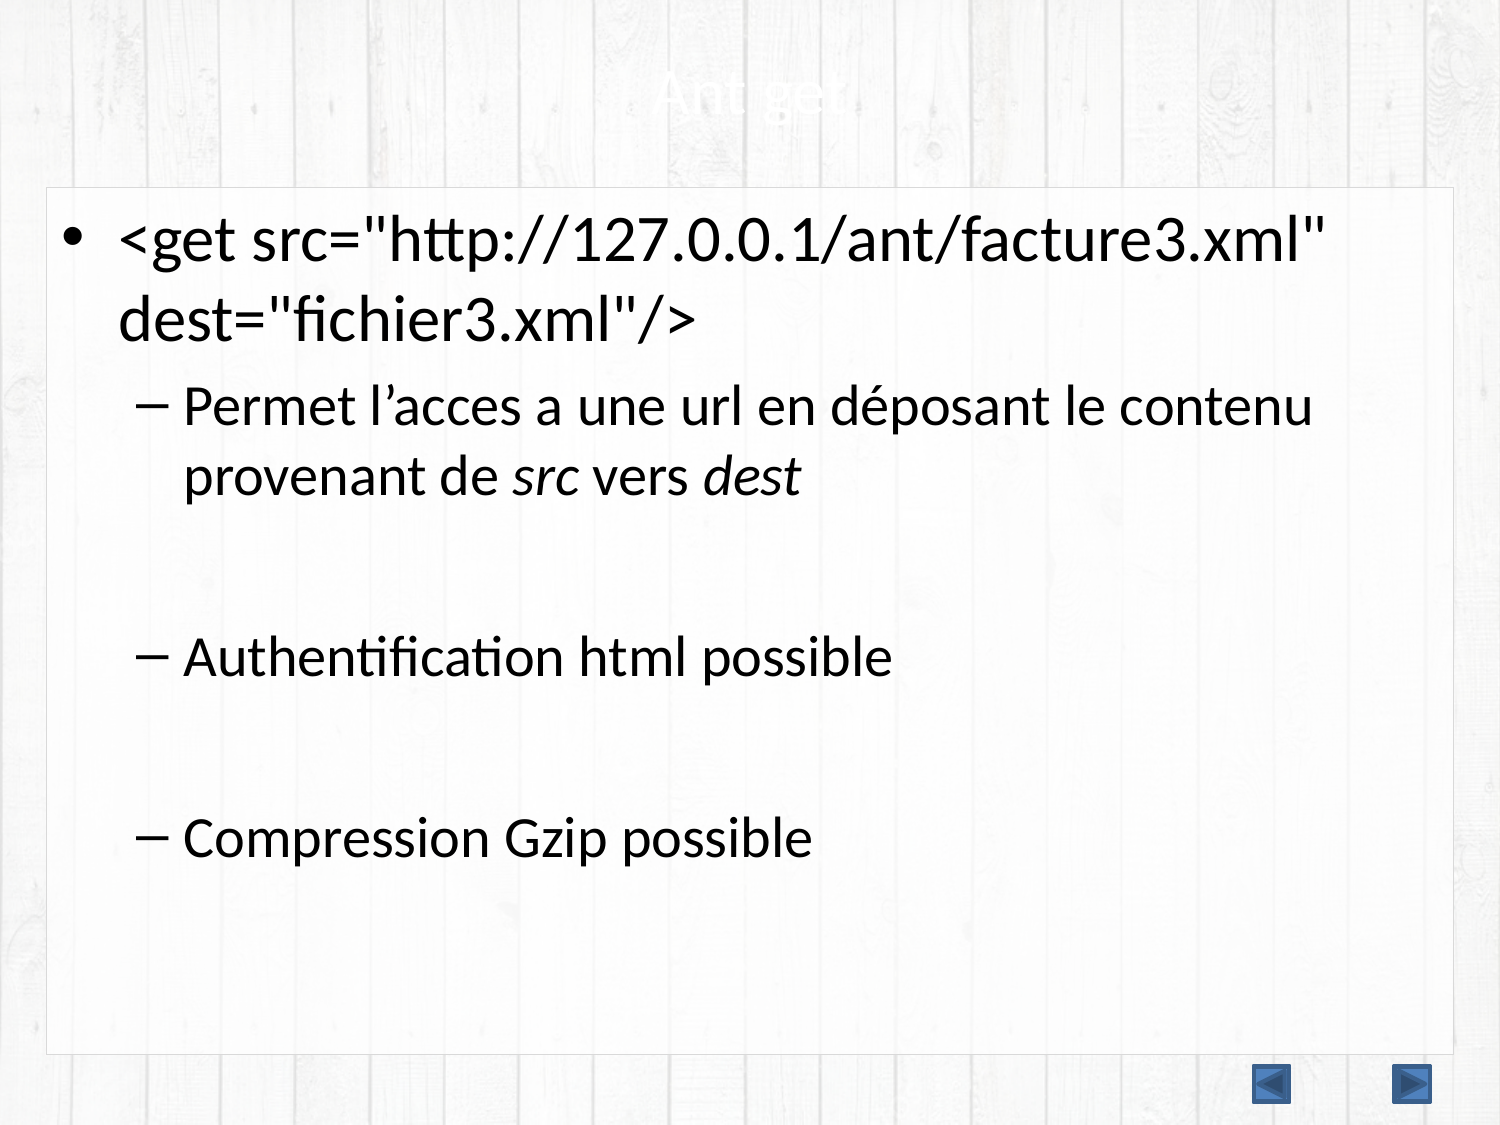

# Ant get
<get src="http://127.0.0.1/ant/facture3.xml" dest="fichier3.xml"/>
Permet l’acces a une url en déposant le contenu provenant de src vers dest

Authentification html possible

Compression Gzip possible